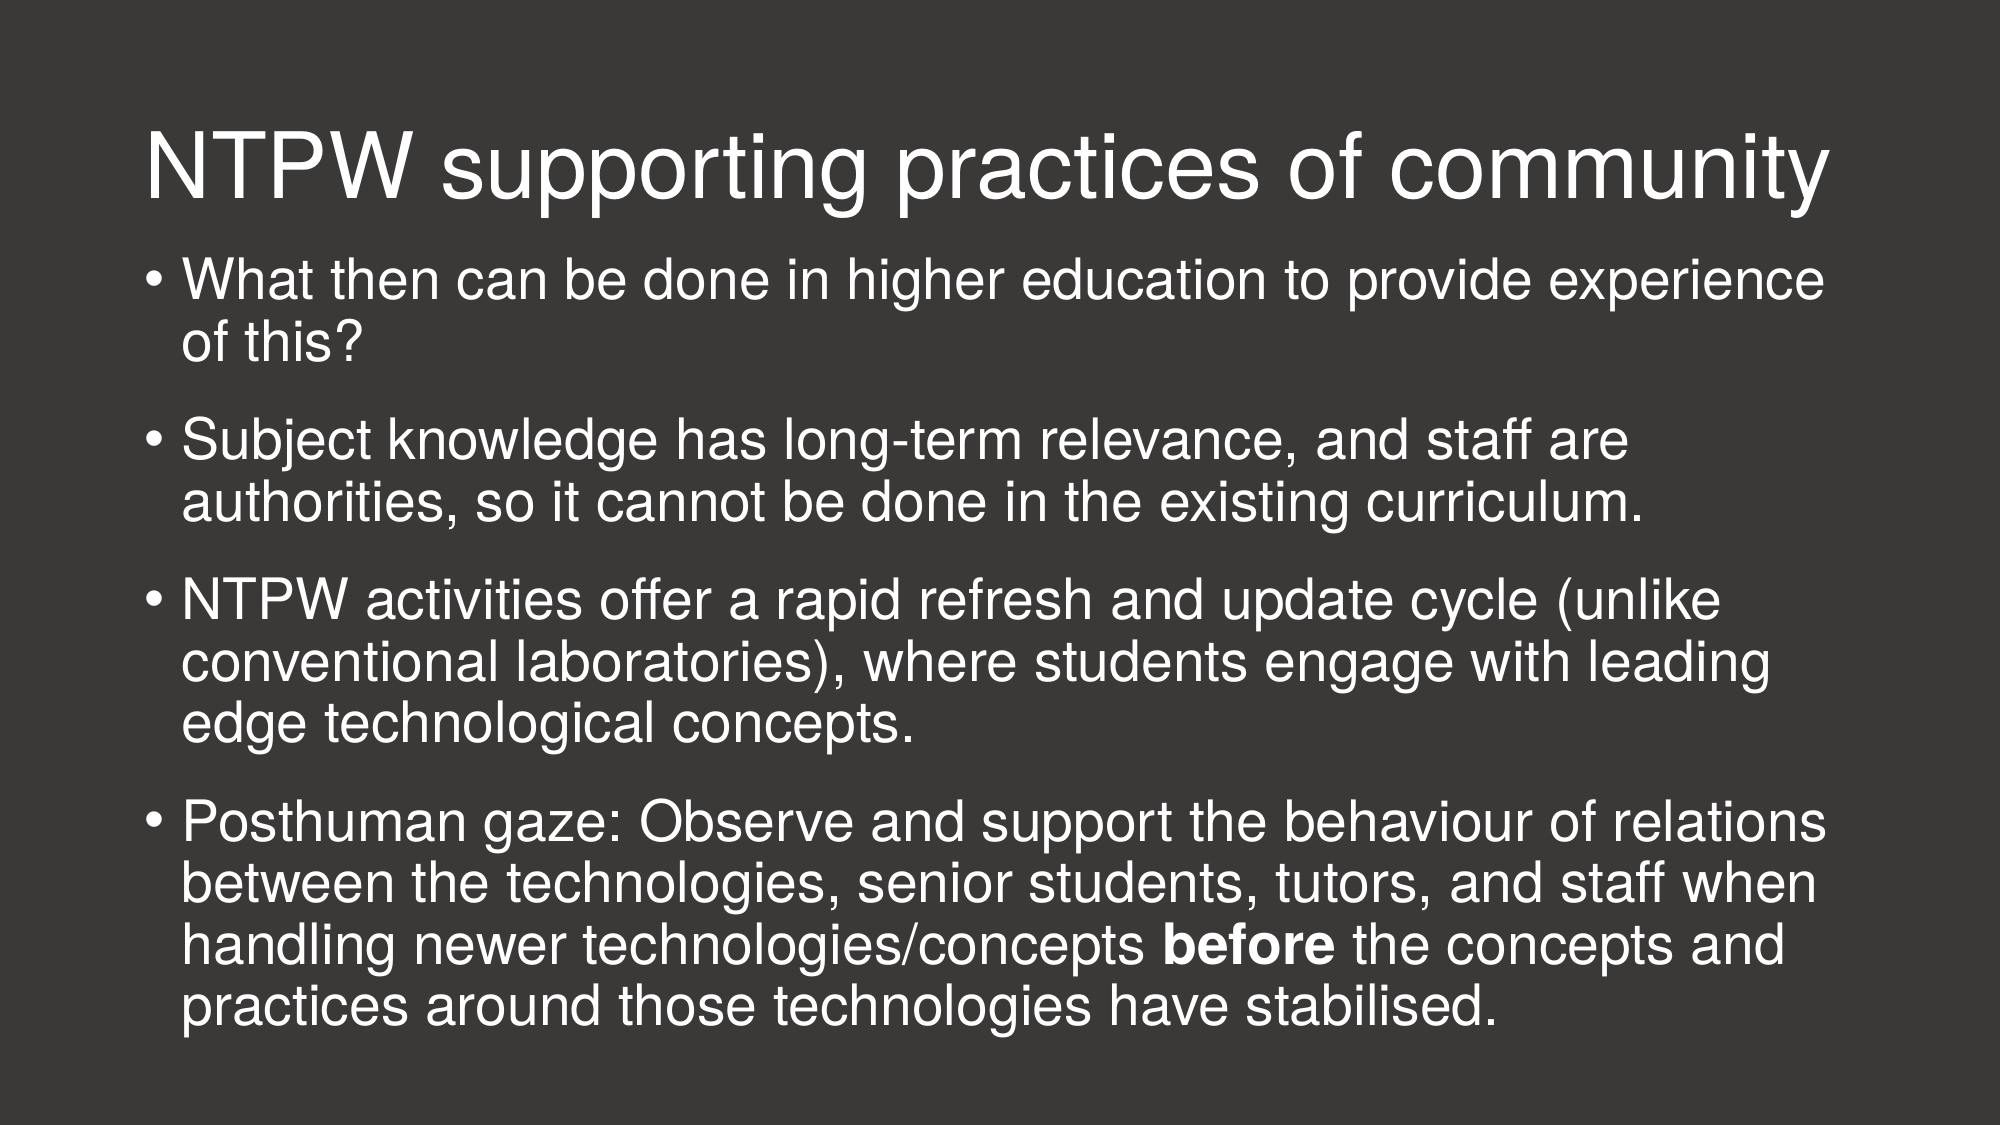

# NTPW supporting practices of community
What then can be done in higher education to provide experience of this?
Subject knowledge has long-term relevance, and staff are authorities, so it cannot be done in the existing curriculum.
NTPW activities offer a rapid refresh and update cycle (unlike conventional laboratories), where students engage with leading edge technological concepts.
Posthuman gaze: Observe and support the behaviour of relations between the technologies, senior students, tutors, and staff when handling newer technologies/concepts before the concepts and practices around those technologies have stabilised.